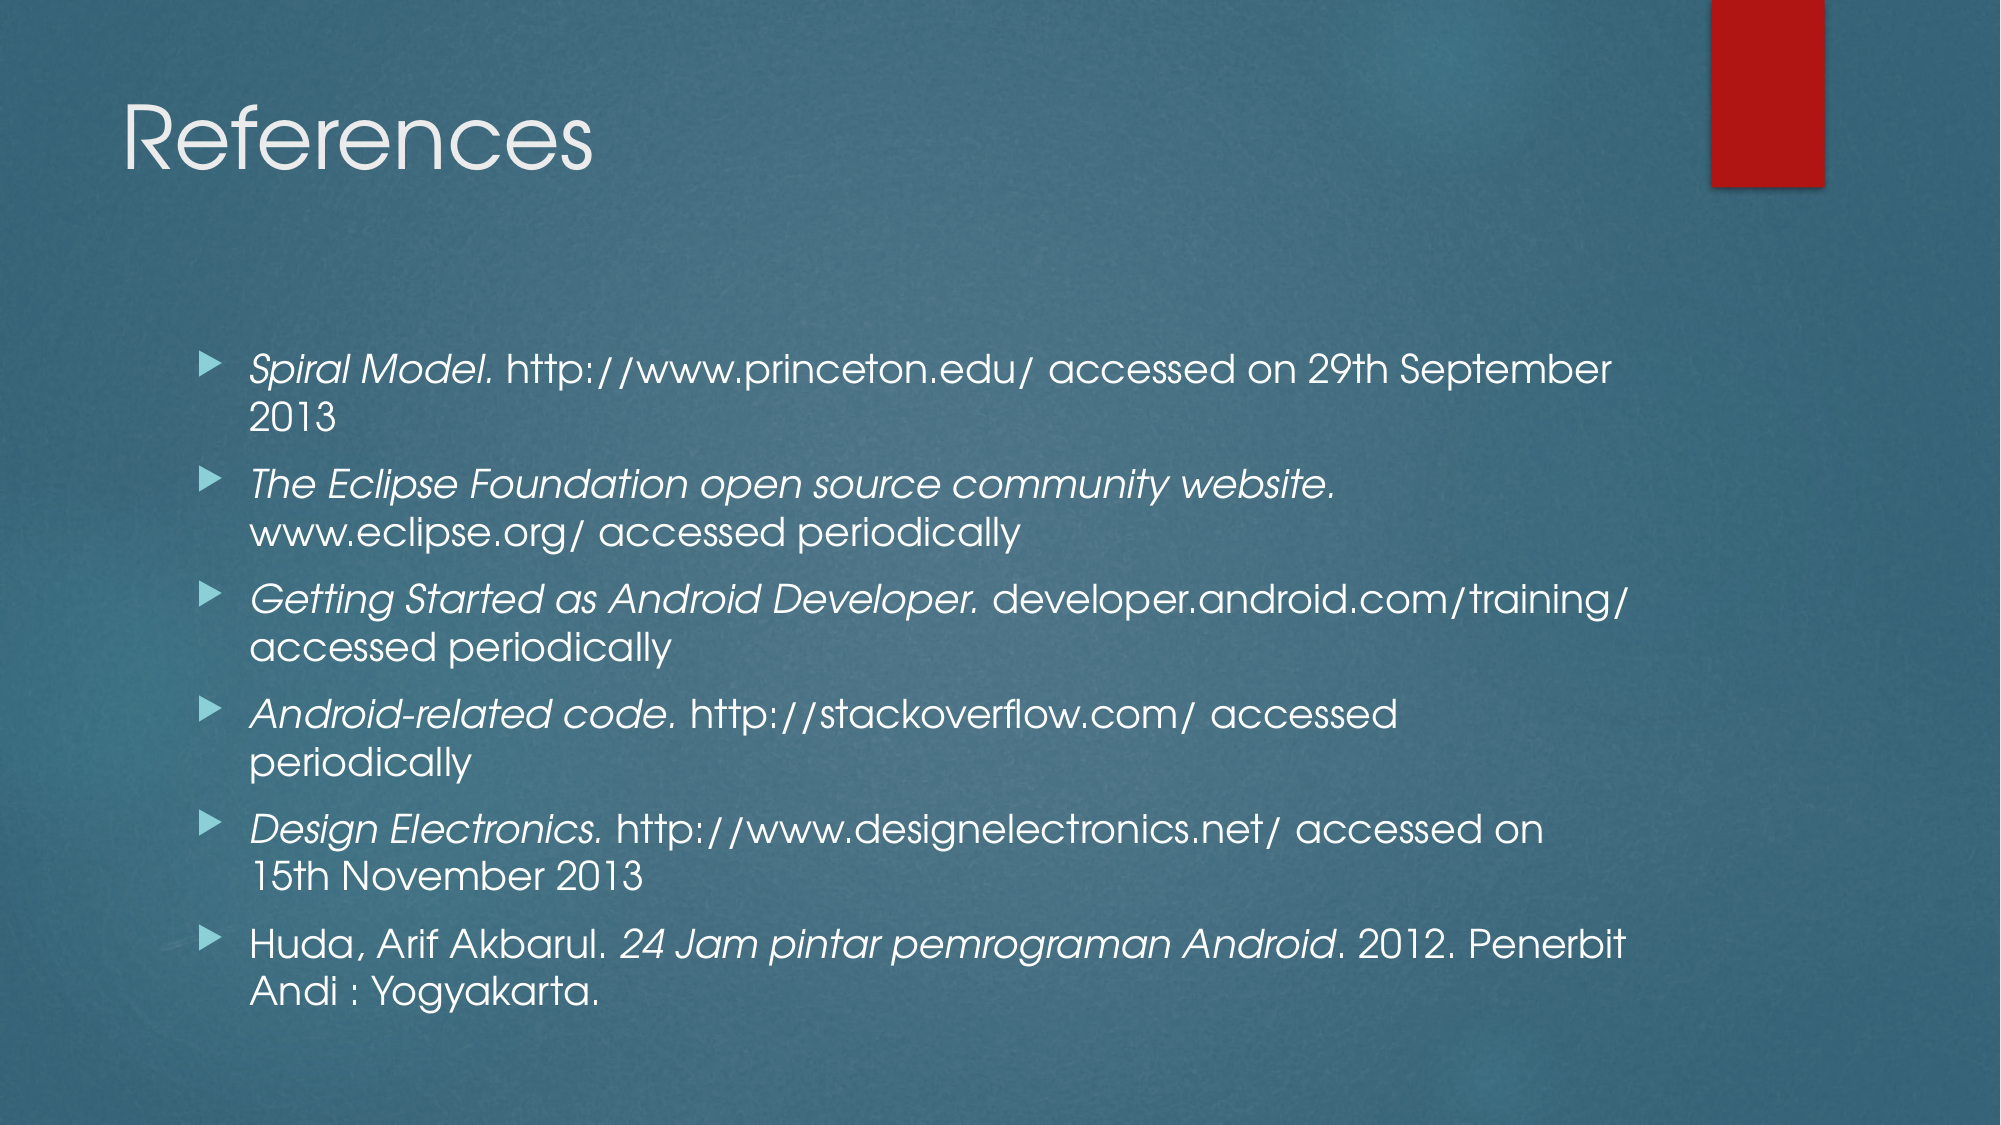

# References
Spiral Model. http://www.princeton.edu/ accessed on 29th September 2013
The Eclipse Foundation open source community website. www.eclipse.org/ accessed periodically
Getting Started as Android Developer. developer.android.com/training/ accessed periodically
Android-related code. http://stackoverflow.com/ accessed periodically
Design Electronics. http://www.designelectronics.net/ accessed on 15th November 2013
Huda, Arif Akbarul. 24 Jam pintar pemrograman Android. 2012. Penerbit Andi : Yogyakarta.